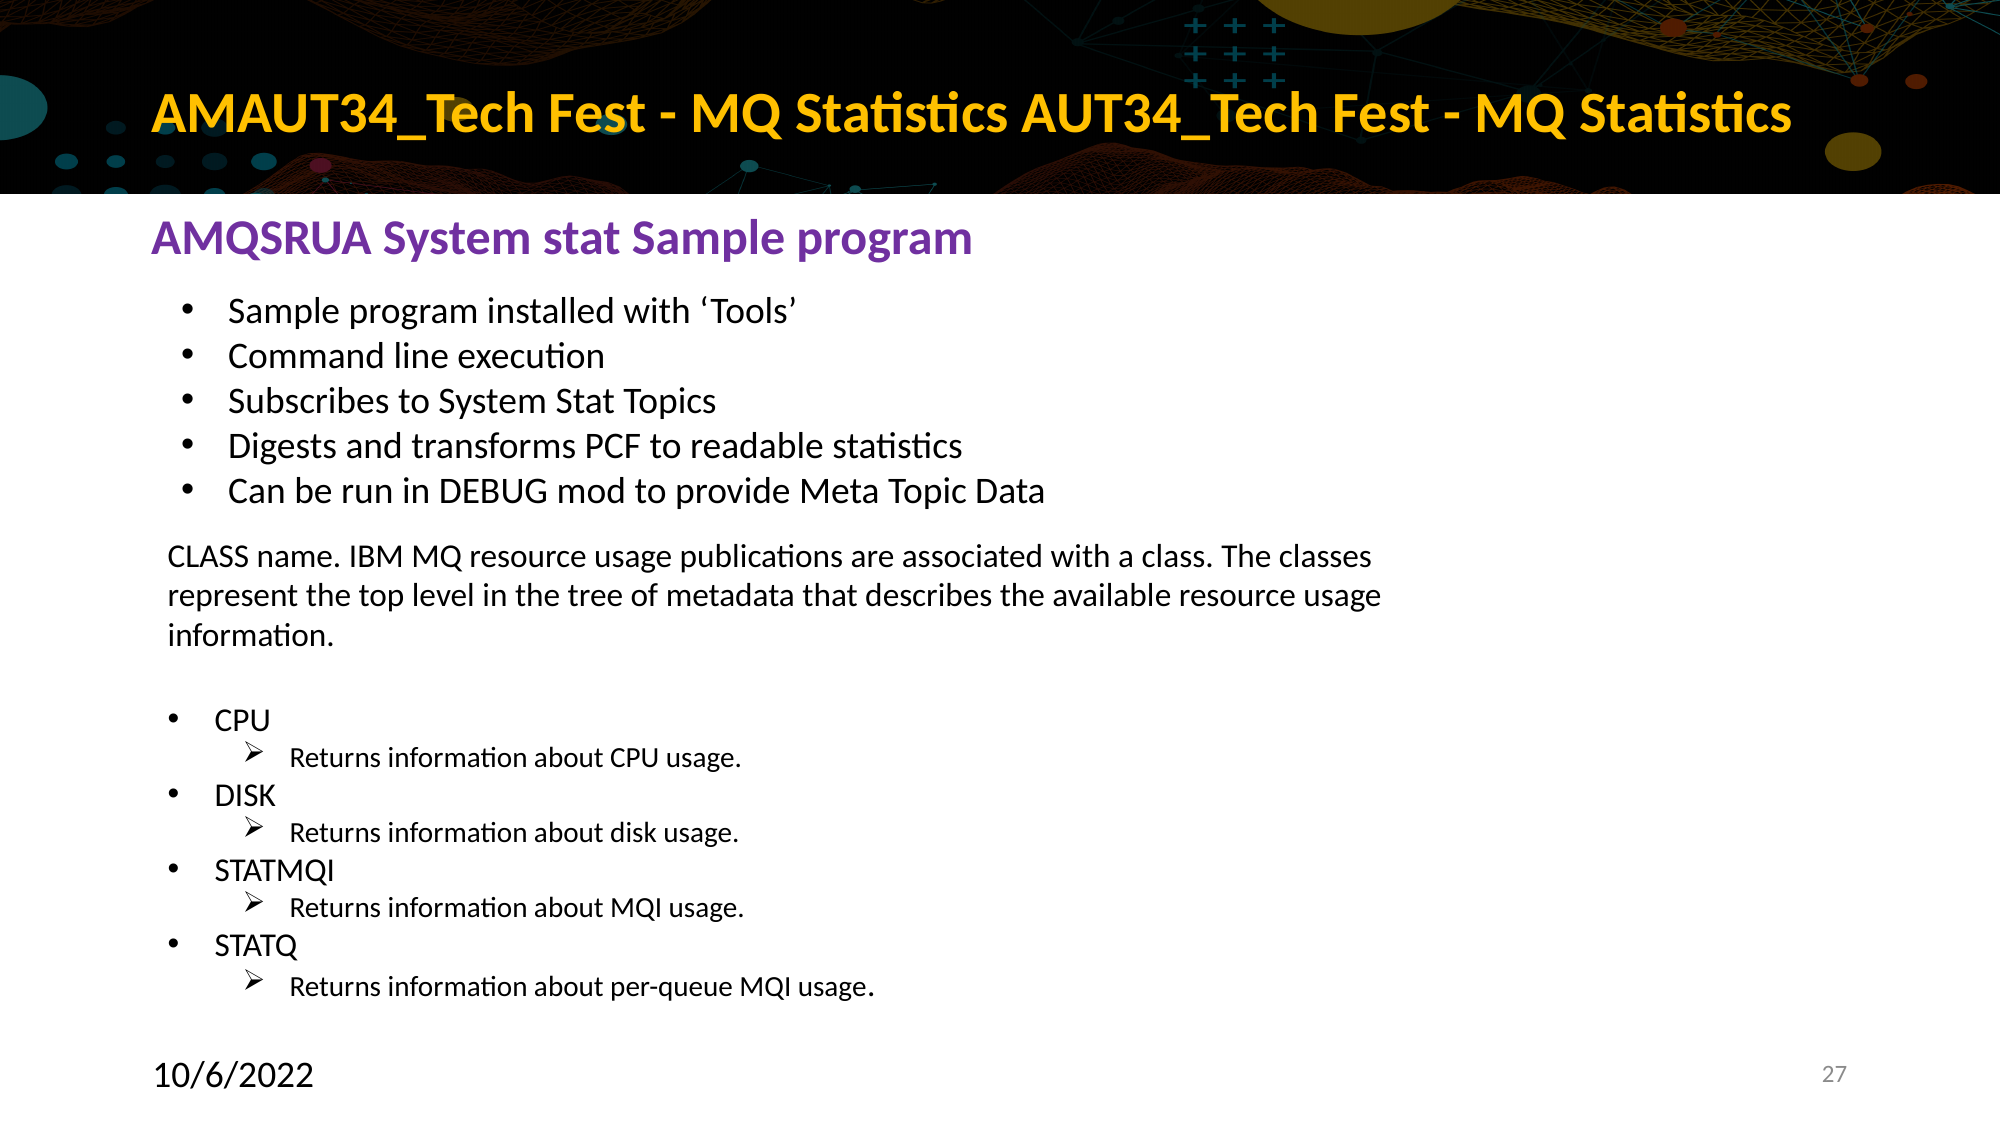

# AMAUT34_Tech Fest - MQ Statistics AUT34_Tech Fest - MQ Statistics
AMQSRUA System stat Sample program
Sample program installed with ‘Tools’
Command line execution
Subscribes to System Stat Topics
Digests and transforms PCF to readable statistics
Can be run in DEBUG mod to provide Meta Topic Data
CLASS name. IBM MQ resource usage publications are associated with a class. The classes represent the top level in the tree of metadata that describes the available resource usage information.

CPU
Returns information about CPU usage.
DISK
Returns information about disk usage.
STATMQI
Returns information about MQI usage.
STATQ
Returns information about per-queue MQI usage.
10/6/2022
27